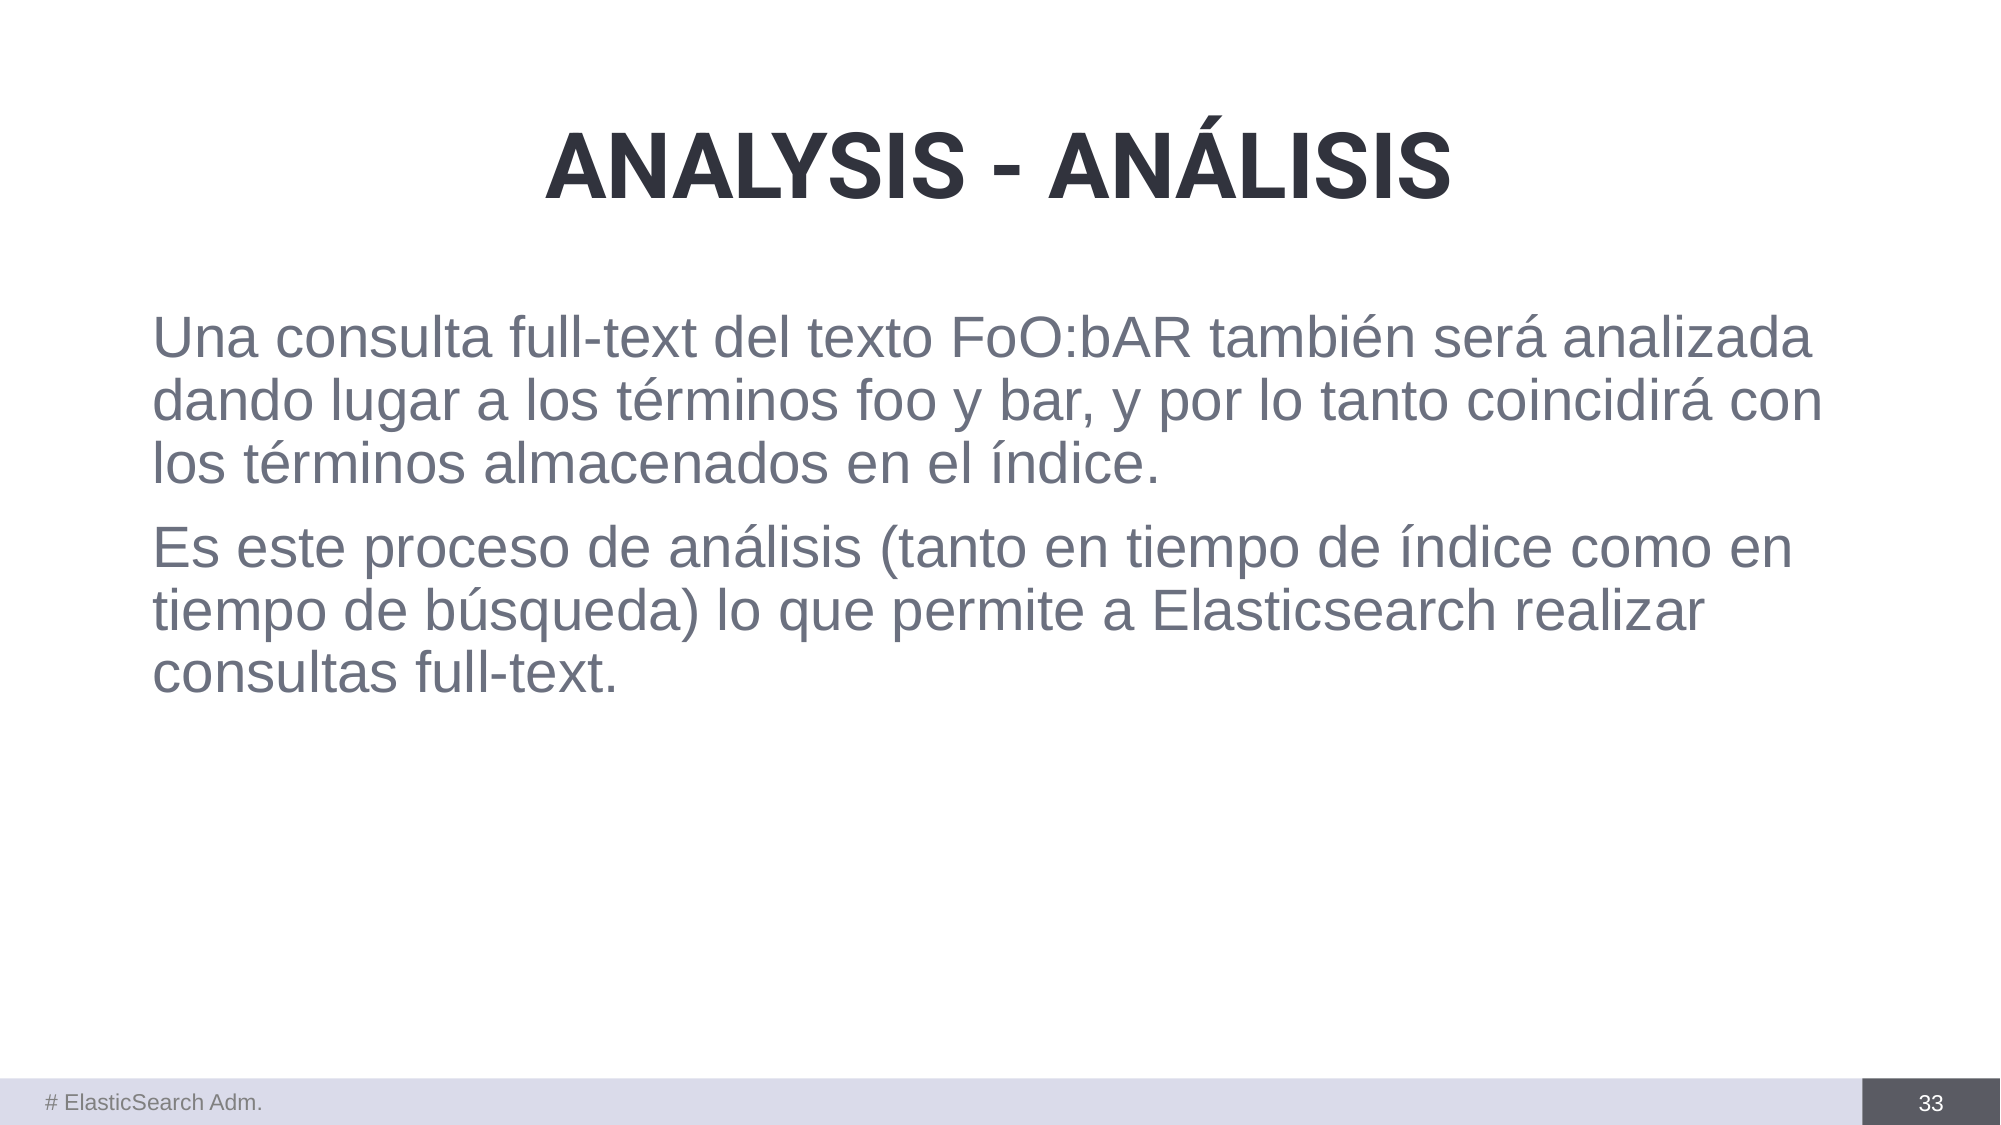

# ANALYSIS - ANÁLISIS
Una consulta full-text del texto FoO:bAR también será analizada dando lugar a los términos foo y bar, y por lo tanto coincidirá con los términos almacenados en el índice.
Es este proceso de análisis (tanto en tiempo de índice como en tiempo de búsqueda) lo que permite a Elasticsearch realizar consultas full-text.
# ElasticSearch Adm.
33